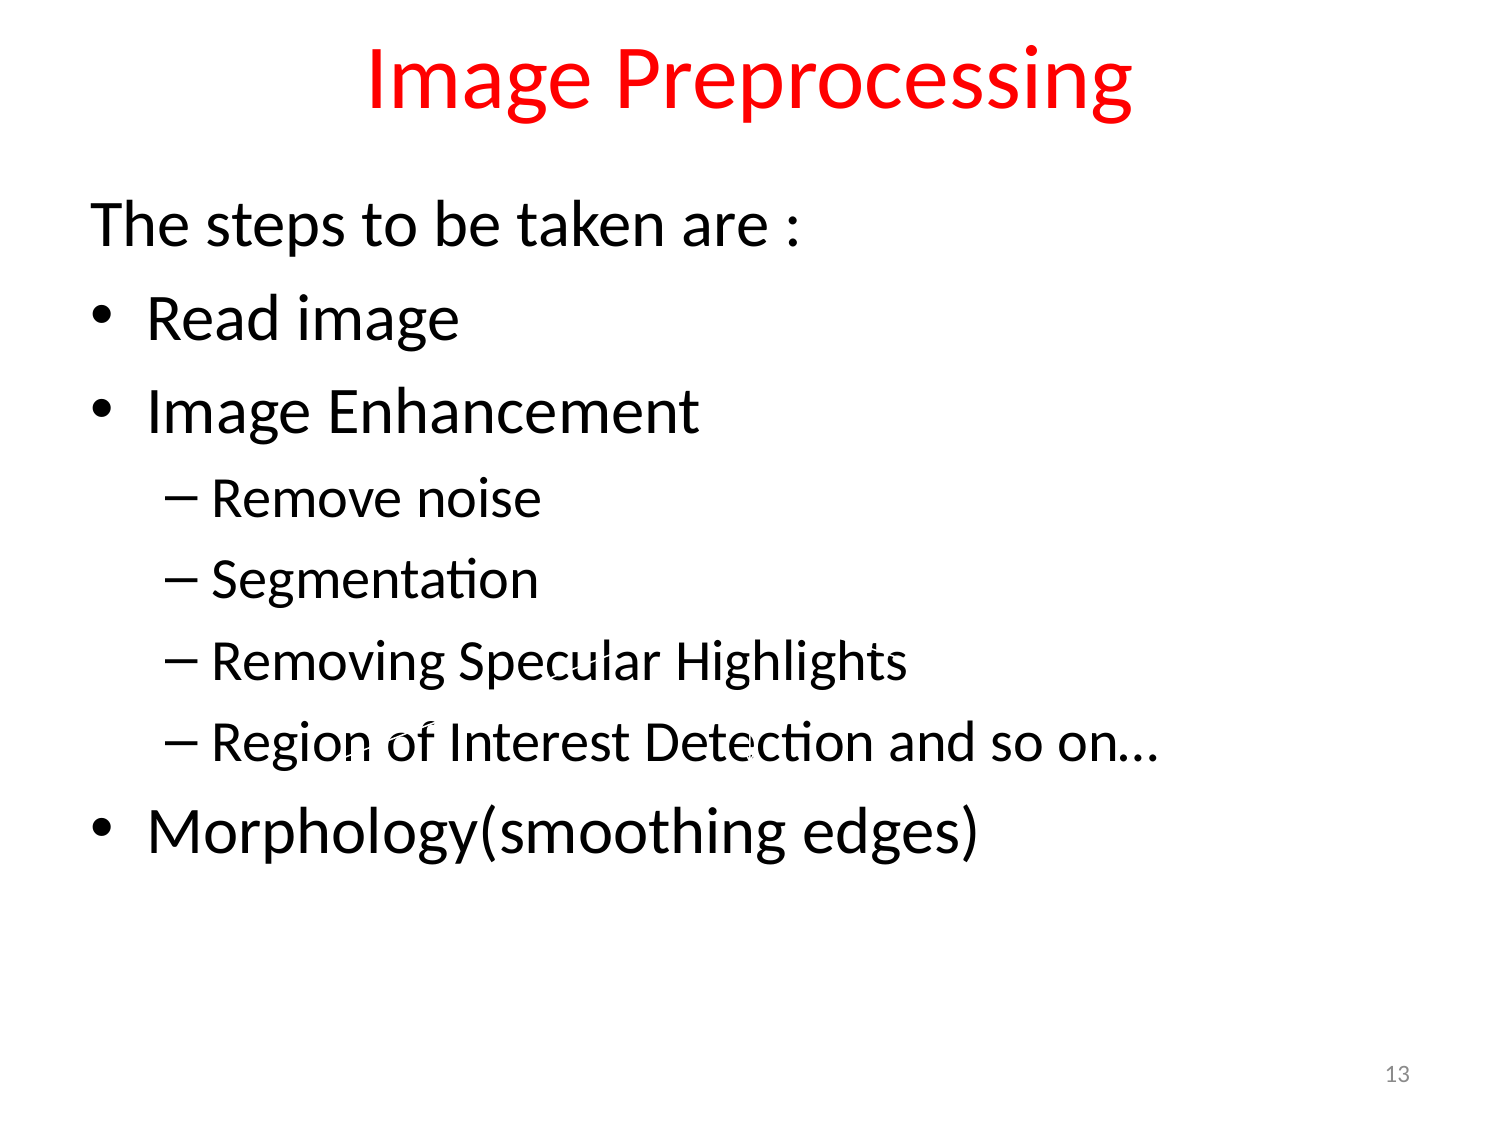

# Image Preprocessing
The steps to be taken are :
Read image
Image Enhancement
Remove noise
Segmentation
Removing Specular Highlights
Region of Interest Detection and so on…
Morphology(smoothing edges)

13